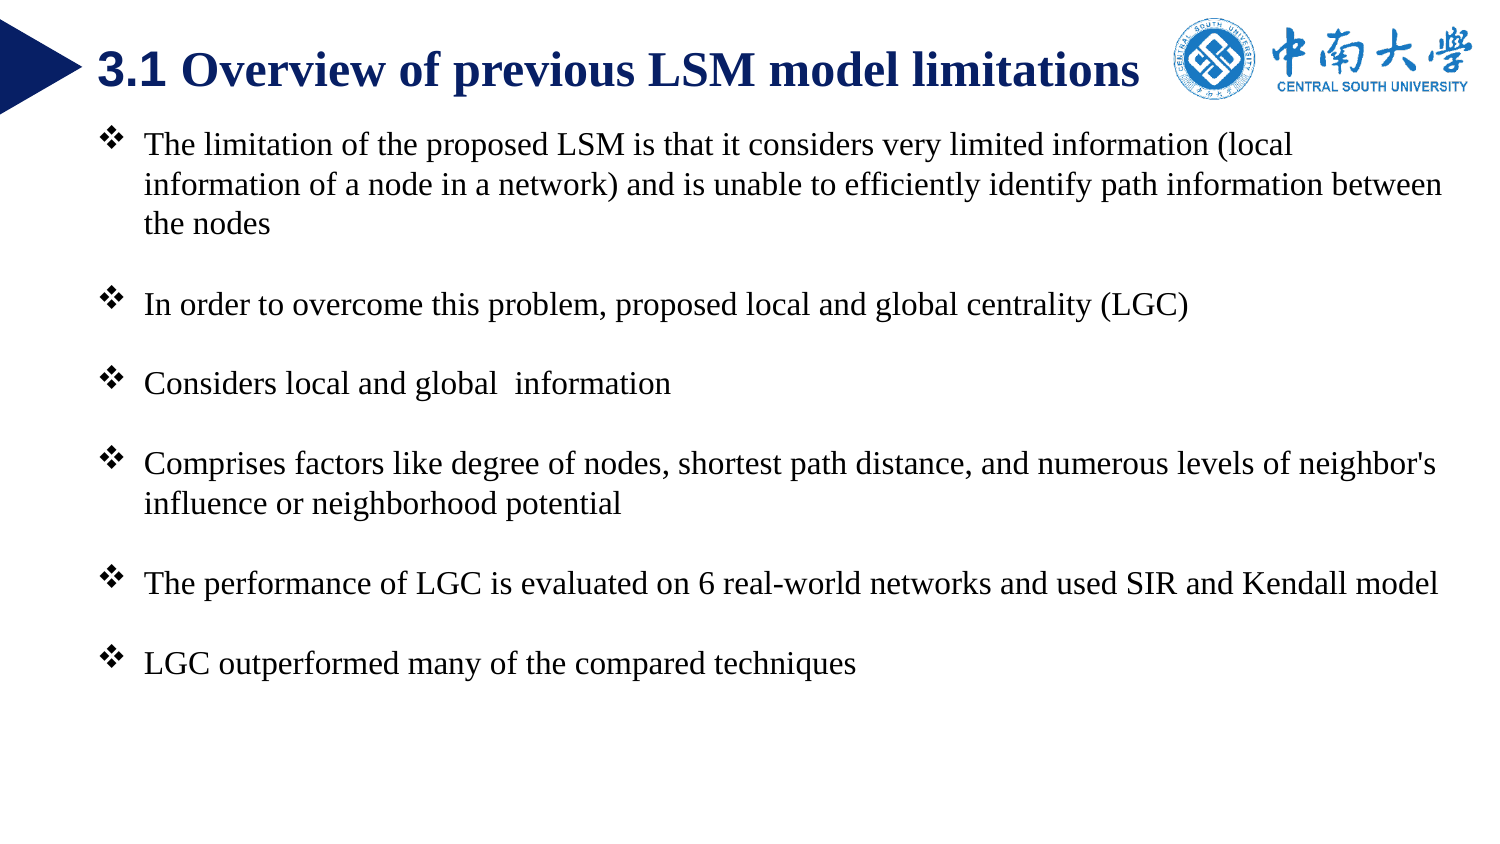

3.1 Overview of previous LSM model limitations

The limitation of the proposed LSM is that it considers very limited information (local information of a node in a network) and is unable to efficiently identify path information between the nodes

In order to overcome this problem, proposed local and global centrality (LGC)

Considers local and global  information

Comprises factors like degree of nodes, shortest path distance, and numerous levels of neighbor's influence or neighborhood potential

The performance of LGC is evaluated on 6 real-world networks and used SIR and Kendall model

LGC outperformed many of the compared techniques